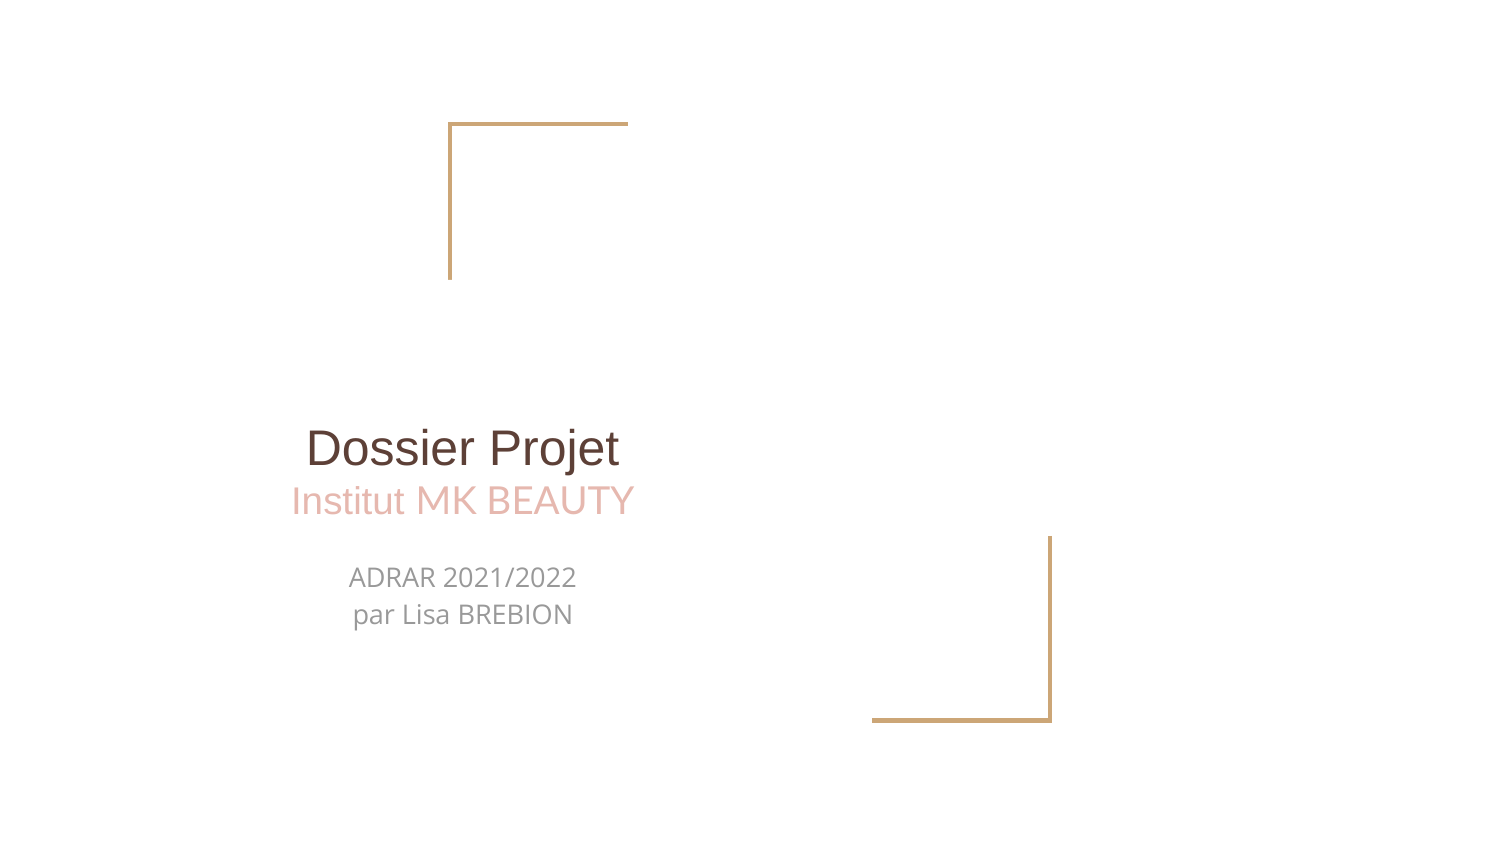

# Dossier Projet
Institut MK BEAUTY

ADRAR 2021/2022
par Lisa BREBION